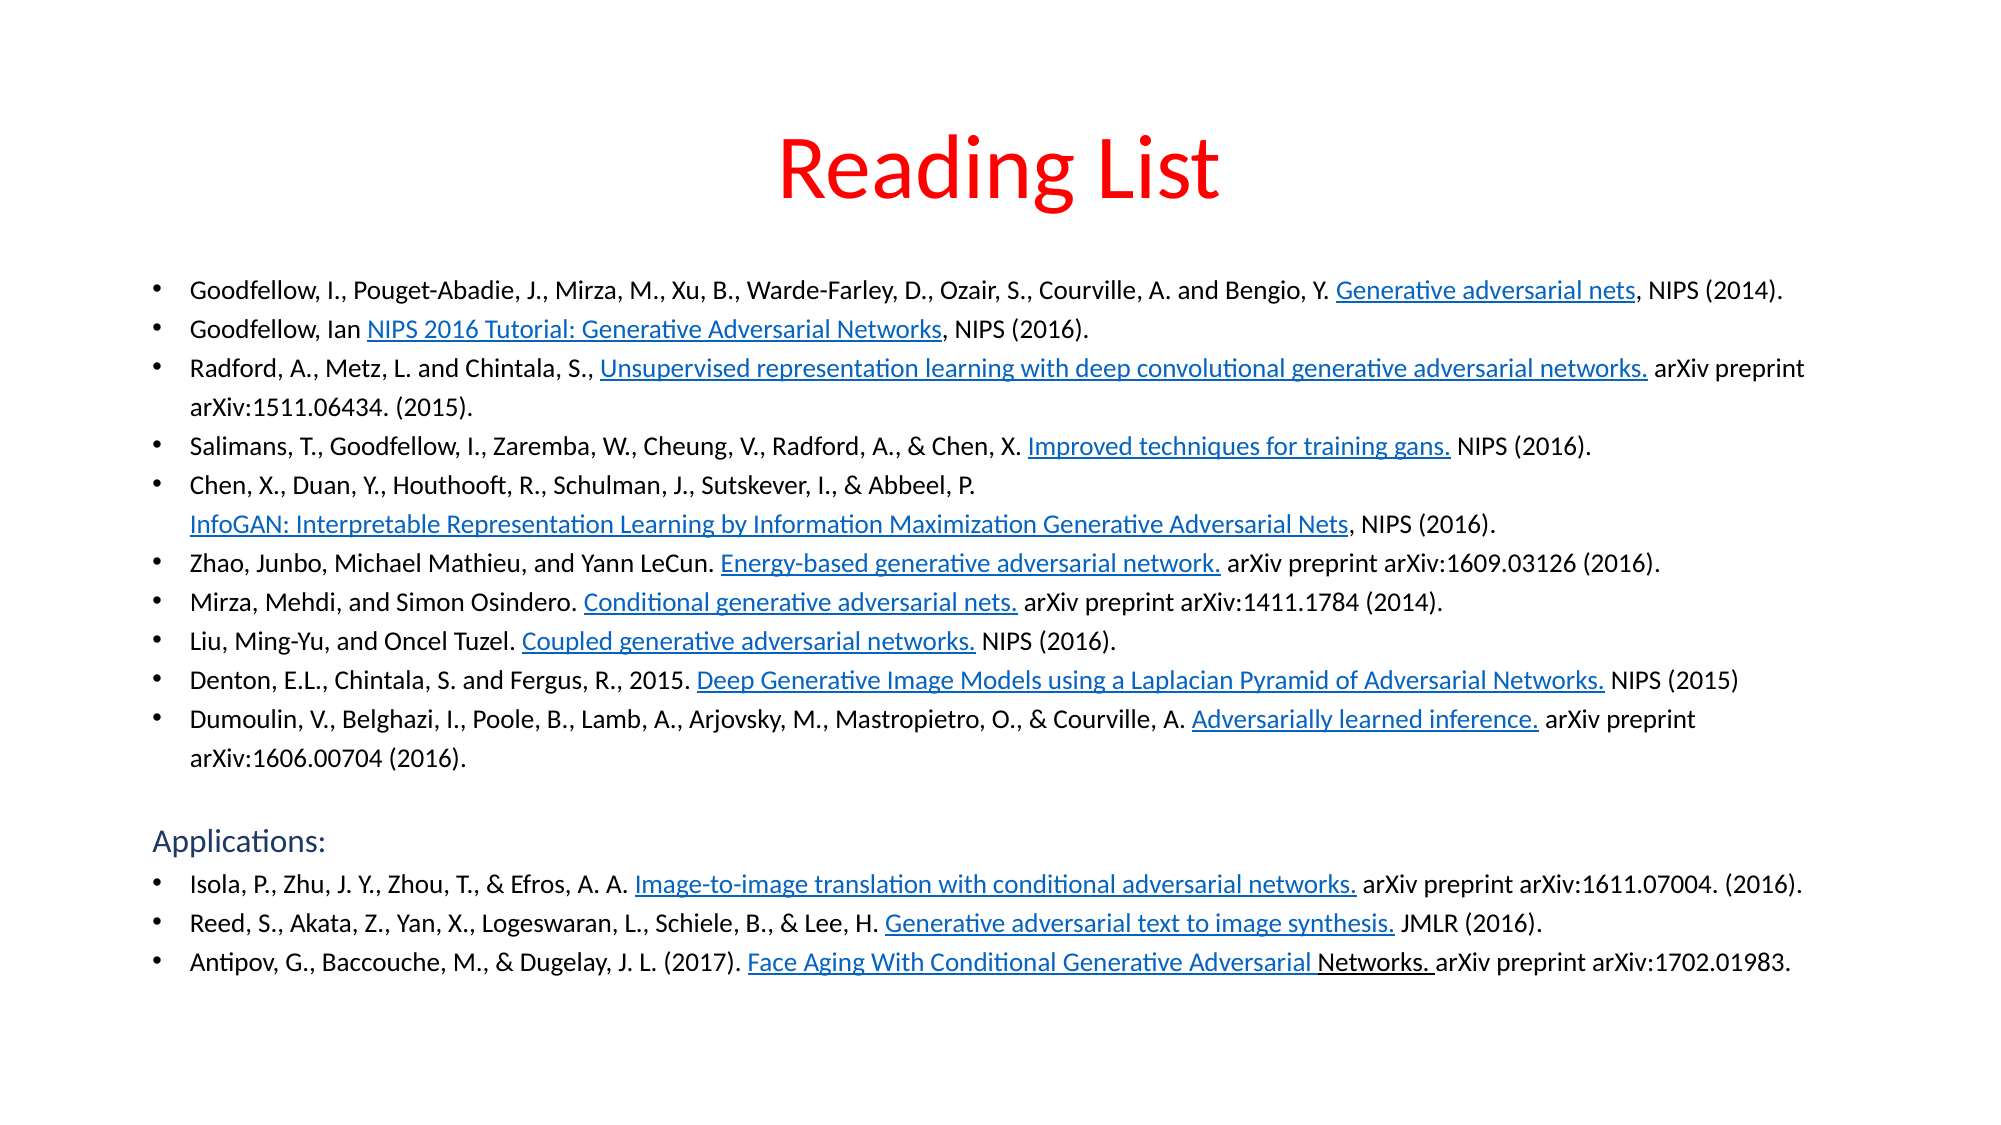

# Reading List
Goodfellow, I., Pouget-Abadie, J., Mirza, M., Xu, B., Warde-Farley, D., Ozair, S., Courville, A. and Bengio, Y. Generative adversarial nets, NIPS (2014).
Goodfellow, Ian NIPS 2016 Tutorial: Generative Adversarial Networks, NIPS (2016).
Radford, A., Metz, L. and Chintala, S., Unsupervised representation learning with deep convolutional generative adversarial networks. arXiv preprint arXiv:1511.06434. (2015).
Salimans, T., Goodfellow, I., Zaremba, W., Cheung, V., Radford, A., & Chen, X. Improved techniques for training gans. NIPS (2016).
Chen, X., Duan, Y., Houthooft, R., Schulman, J., Sutskever, I., & Abbeel, P. InfoGAN: Interpretable Representation Learning by Information Maximization Generative Adversarial Nets, NIPS (2016).
Zhao, Junbo, Michael Mathieu, and Yann LeCun. Energy-based generative adversarial network. arXiv preprint arXiv:1609.03126 (2016).
Mirza, Mehdi, and Simon Osindero. Conditional generative adversarial nets. arXiv preprint arXiv:1411.1784 (2014).
Liu, Ming-Yu, and Oncel Tuzel. Coupled generative adversarial networks. NIPS (2016).
Denton, E.L., Chintala, S. and Fergus, R., 2015. Deep Generative Image Models using a Laplacian Pyramid of Adversarial Networks. NIPS (2015)
Dumoulin, V., Belghazi, I., Poole, B., Lamb, A., Arjovsky, M., Mastropietro, O., & Courville, A. Adversarially learned inference. arXiv preprint arXiv:1606.00704 (2016).

Applications:
Isola, P., Zhu, J. Y., Zhou, T., & Efros, A. A. Image-to-image translation with conditional adversarial networks. arXiv preprint arXiv:1611.07004. (2016).
Reed, S., Akata, Z., Yan, X., Logeswaran, L., Schiele, B., & Lee, H. Generative adversarial text to image synthesis. JMLR (2016).
Antipov, G., Baccouche, M., & Dugelay, J. L. (2017). Face Aging With Conditional Generative Adversarial Networks. arXiv preprint arXiv:1702.01983.